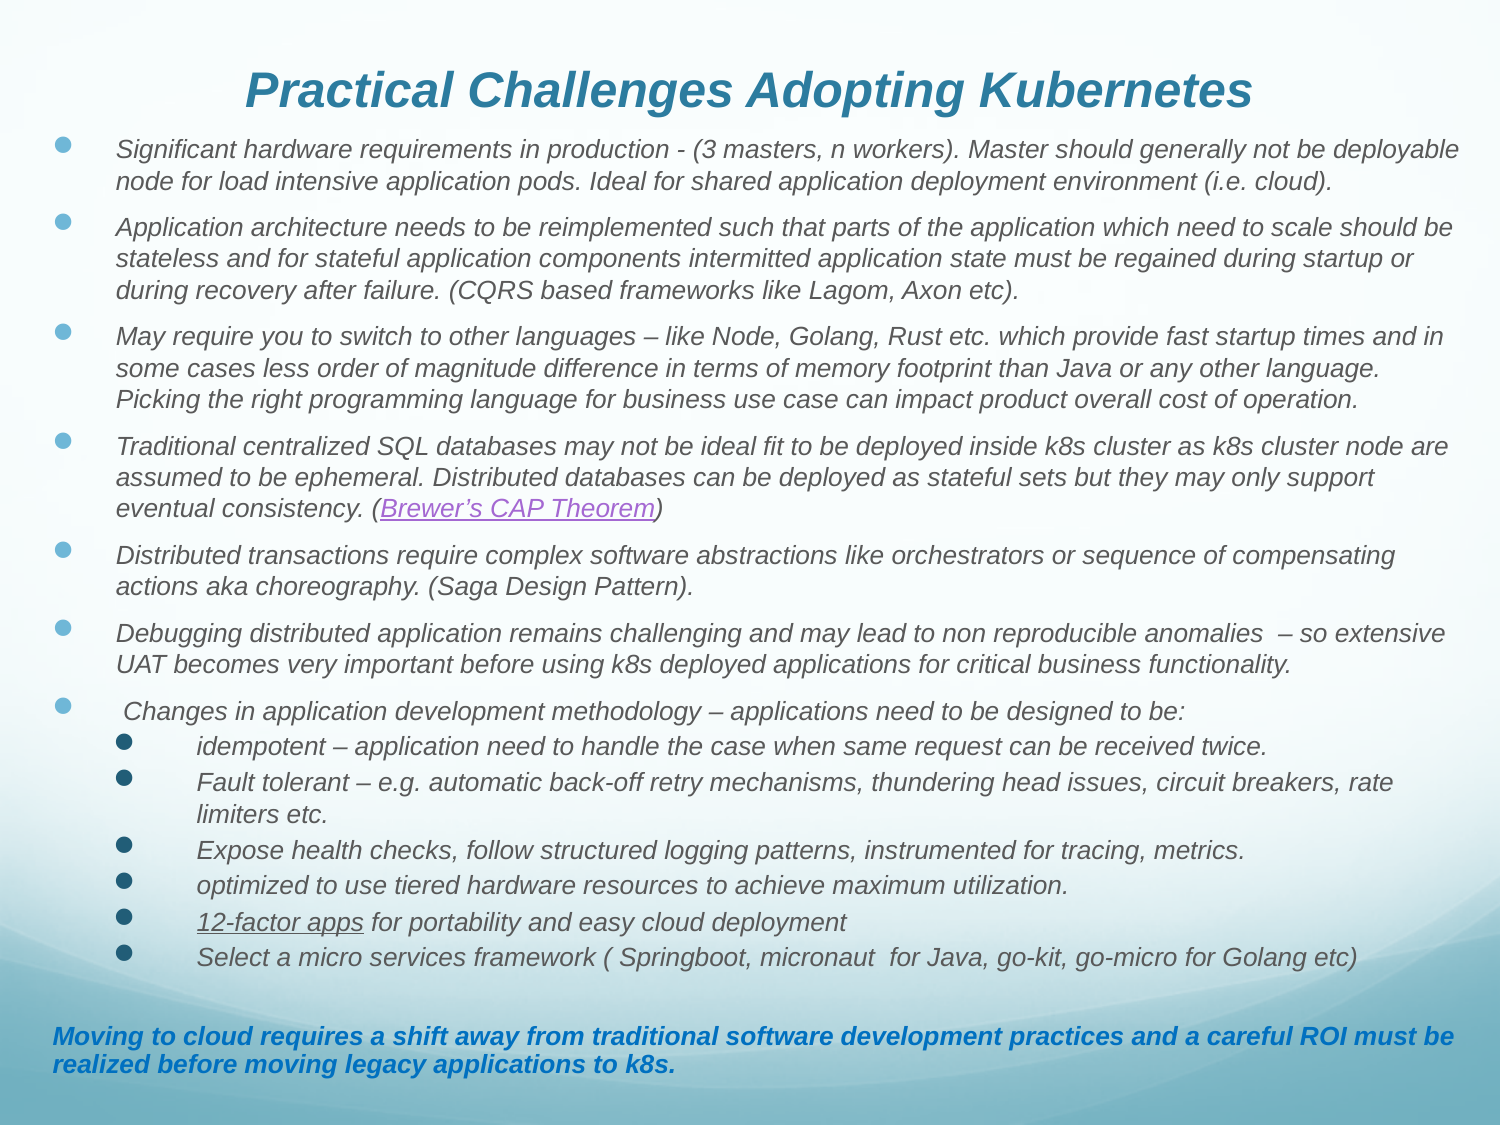

# Practical Challenges Adopting Kubernetes
Significant hardware requirements in production - (3 masters, n workers). Master should generally not be deployable node for load intensive application pods. Ideal for shared application deployment environment (i.e. cloud).
Application architecture needs to be reimplemented such that parts of the application which need to scale should be stateless and for stateful application components intermitted application state must be regained during startup or during recovery after failure. (CQRS based frameworks like Lagom, Axon etc).
May require you to switch to other languages – like Node, Golang, Rust etc. which provide fast startup times and in some cases less order of magnitude difference in terms of memory footprint than Java or any other language. Picking the right programming language for business use case can impact product overall cost of operation.
Traditional centralized SQL databases may not be ideal fit to be deployed inside k8s cluster as k8s cluster node are assumed to be ephemeral. Distributed databases can be deployed as stateful sets but they may only support eventual consistency. (Brewer’s CAP Theorem)
Distributed transactions require complex software abstractions like orchestrators or sequence of compensating actions aka choreography. (Saga Design Pattern).
Debugging distributed application remains challenging and may lead to non reproducible anomalies  – so extensive UAT becomes very important before using k8s deployed applications for critical business functionality.
 Changes in application development methodology – applications need to be designed to be:
idempotent – application need to handle the case when same request can be received twice.
Fault tolerant – e.g. automatic back-off retry mechanisms, thundering head issues, circuit breakers, rate limiters etc.
Expose health checks, follow structured logging patterns, instrumented for tracing, metrics.
optimized to use tiered hardware resources to achieve maximum utilization.
12-factor apps for portability and easy cloud deployment
Select a micro services framework ( Springboot, micronaut  for Java, go-kit, go-micro for Golang etc)

Moving to cloud requires a shift away from traditional software development practices and a careful ROI must be realized before moving legacy applications to k8s.